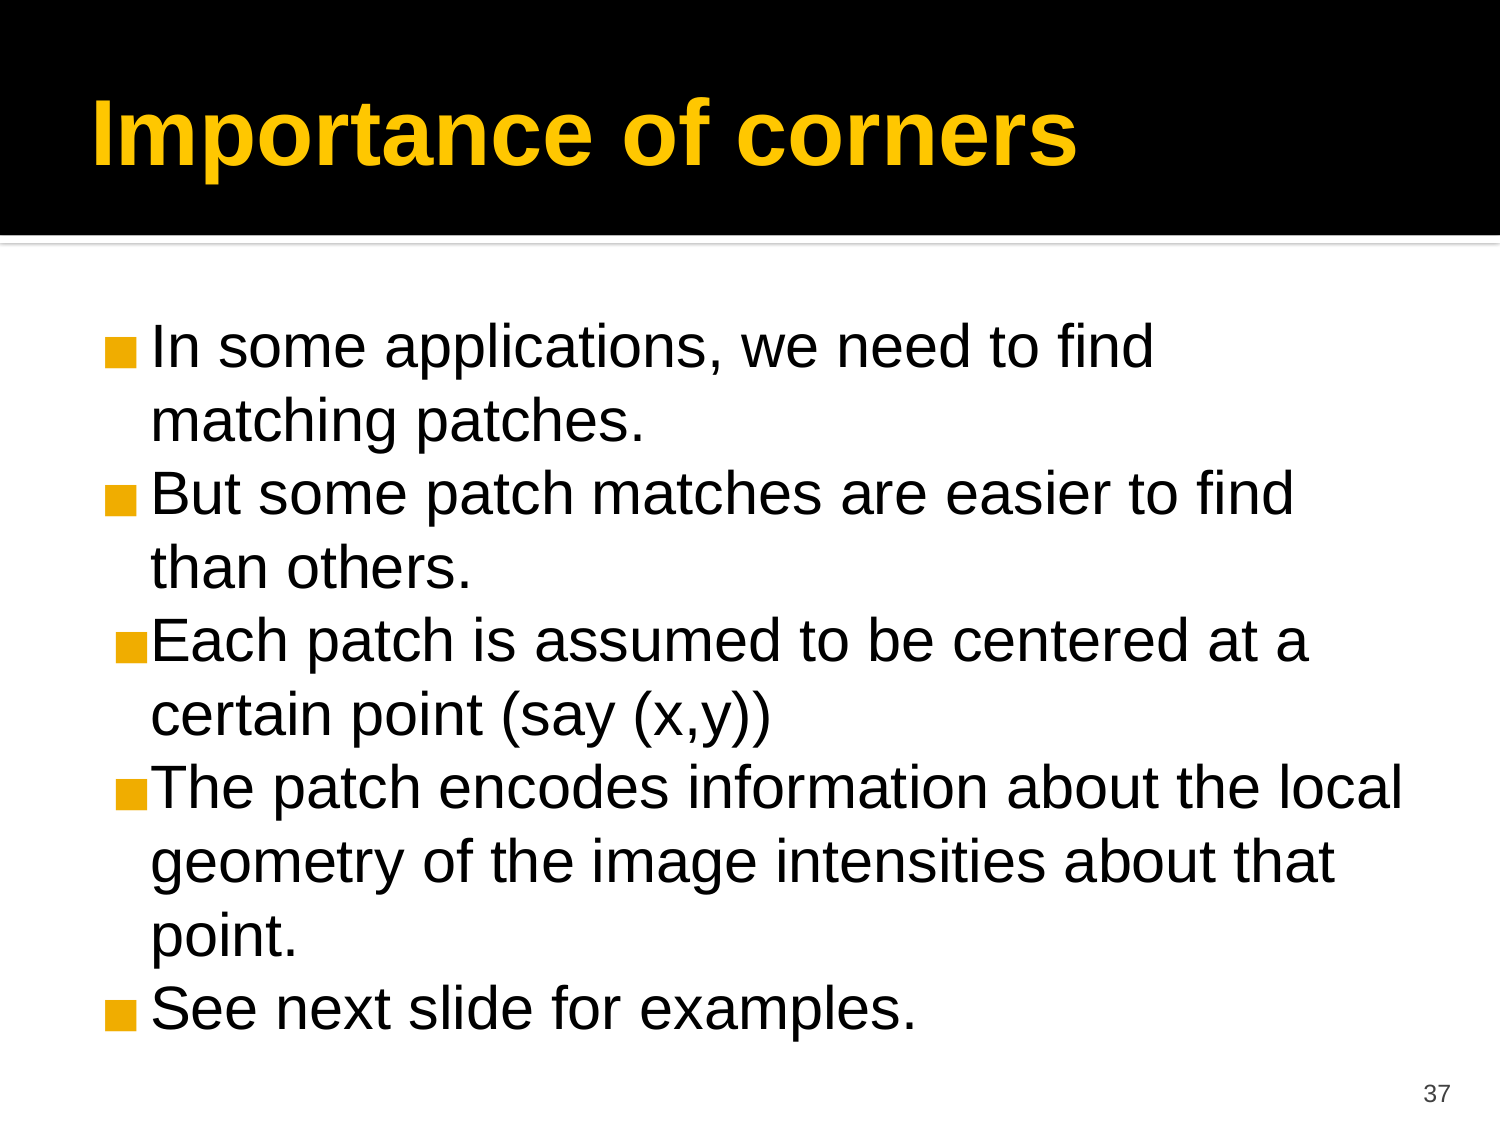

# Importance of corners
In some applications, we need to find matching patches.
But some patch matches are easier to find than others.
Each patch is assumed to be centered at a certain point (say (x,y))
The patch encodes information about the local geometry of the image intensities about that point.
See next slide for examples.

37